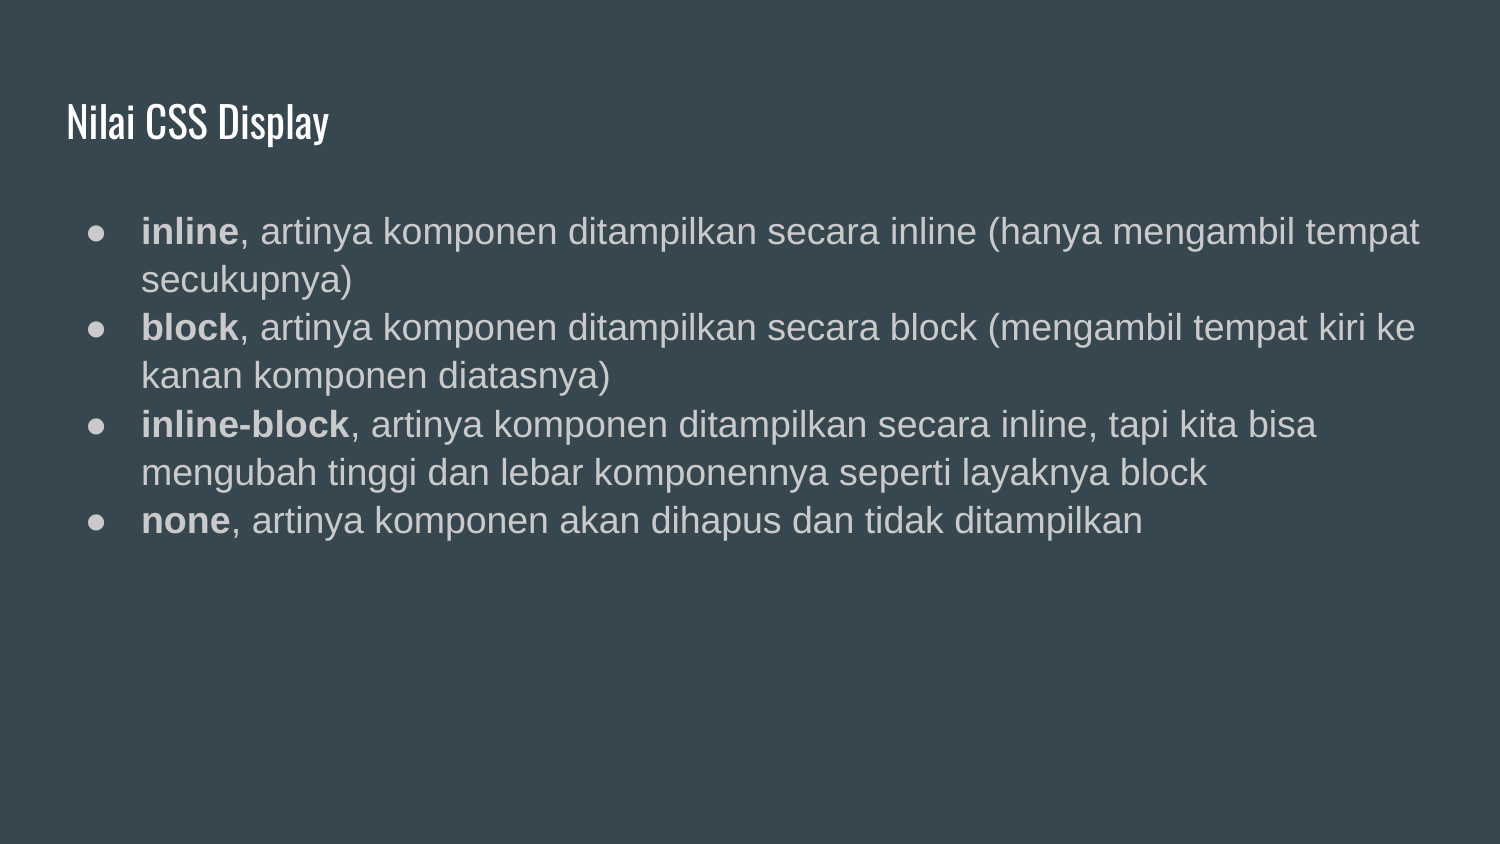

# Nilai CSS Display
inline, artinya komponen ditampilkan secara inline (hanya mengambil tempat secukupnya)
block, artinya komponen ditampilkan secara block (mengambil tempat kiri ke kanan komponen diatasnya)
inline-block, artinya komponen ditampilkan secara inline, tapi kita bisa mengubah tinggi dan lebar komponennya seperti layaknya block
none, artinya komponen akan dihapus dan tidak ditampilkan